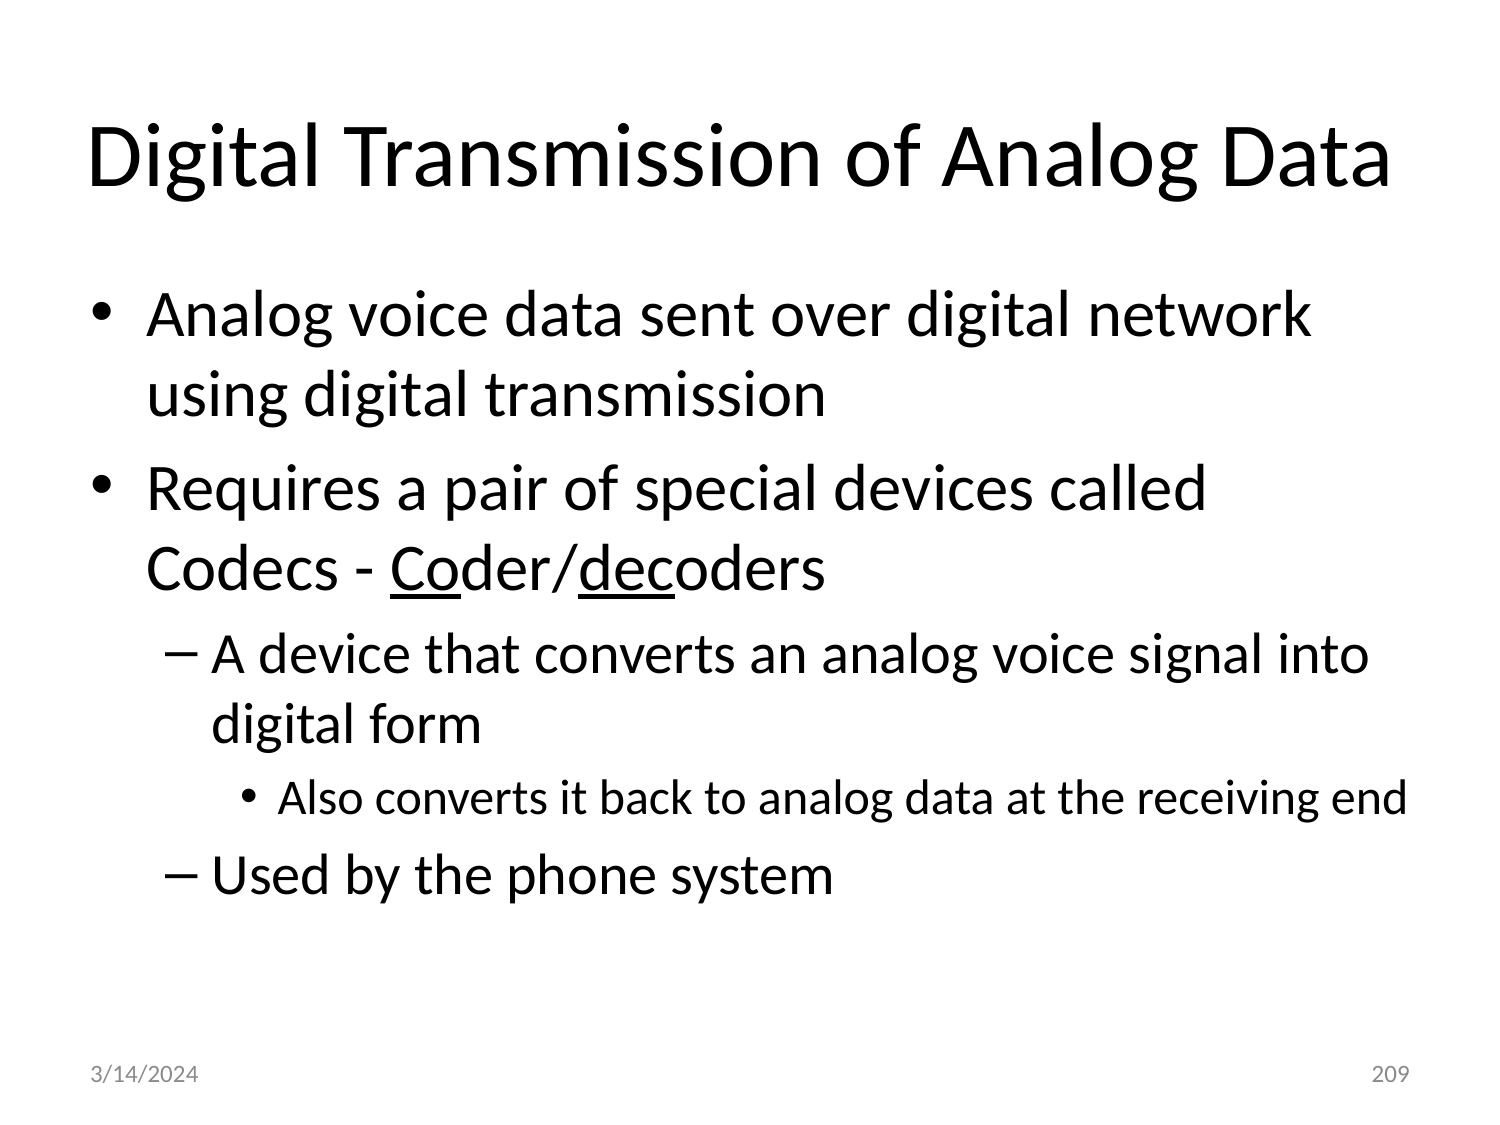

# Digital Transmission of Analog Data
Analog voice data sent over digital network using digital transmission
Requires a pair of special devices called Codecs - Coder/decoders
A device that converts an analog voice signal into digital form
Also converts it back to analog data at the receiving end
Used by the phone system

3/14/2024
209